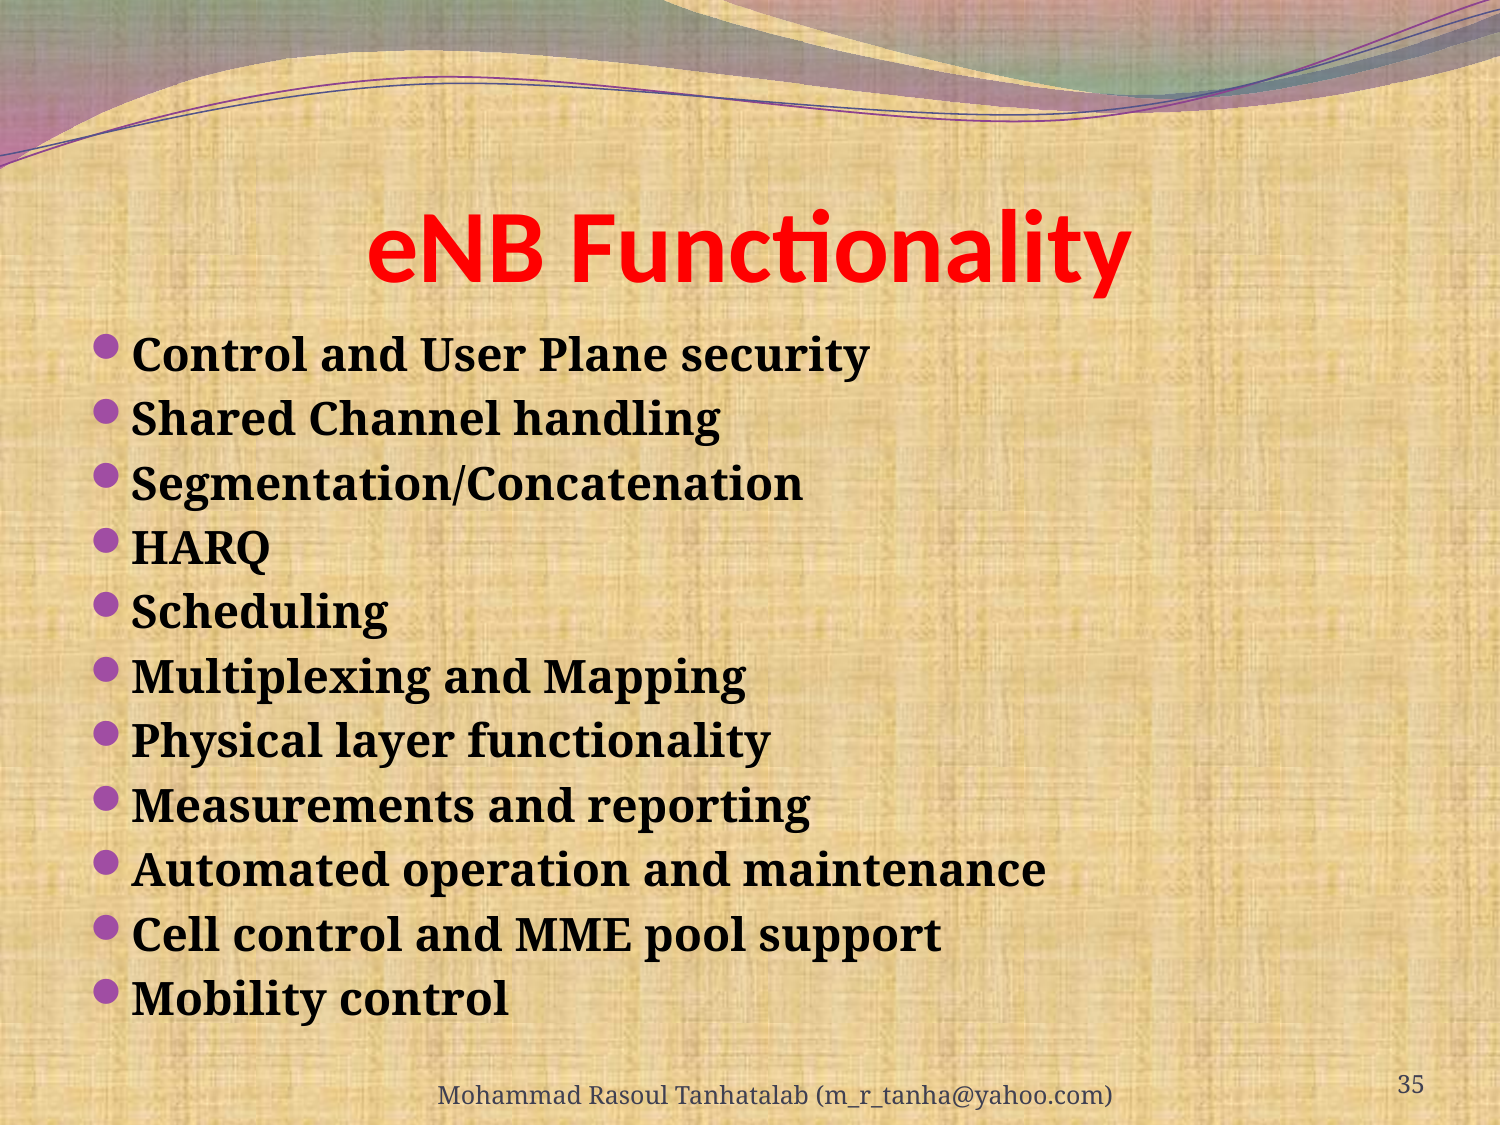

# eNB Functionality
Control and User Plane security
Shared Channel handling
Segmentation/Concatenation
HARQ
Scheduling
Multiplexing and Mapping
Physical layer functionality
Measurements and reporting
Automated operation and maintenance
Cell control and MME pool support
Mobility control
35
Mohammad Rasoul Tanhatalab (m_r_tanha@yahoo.com)